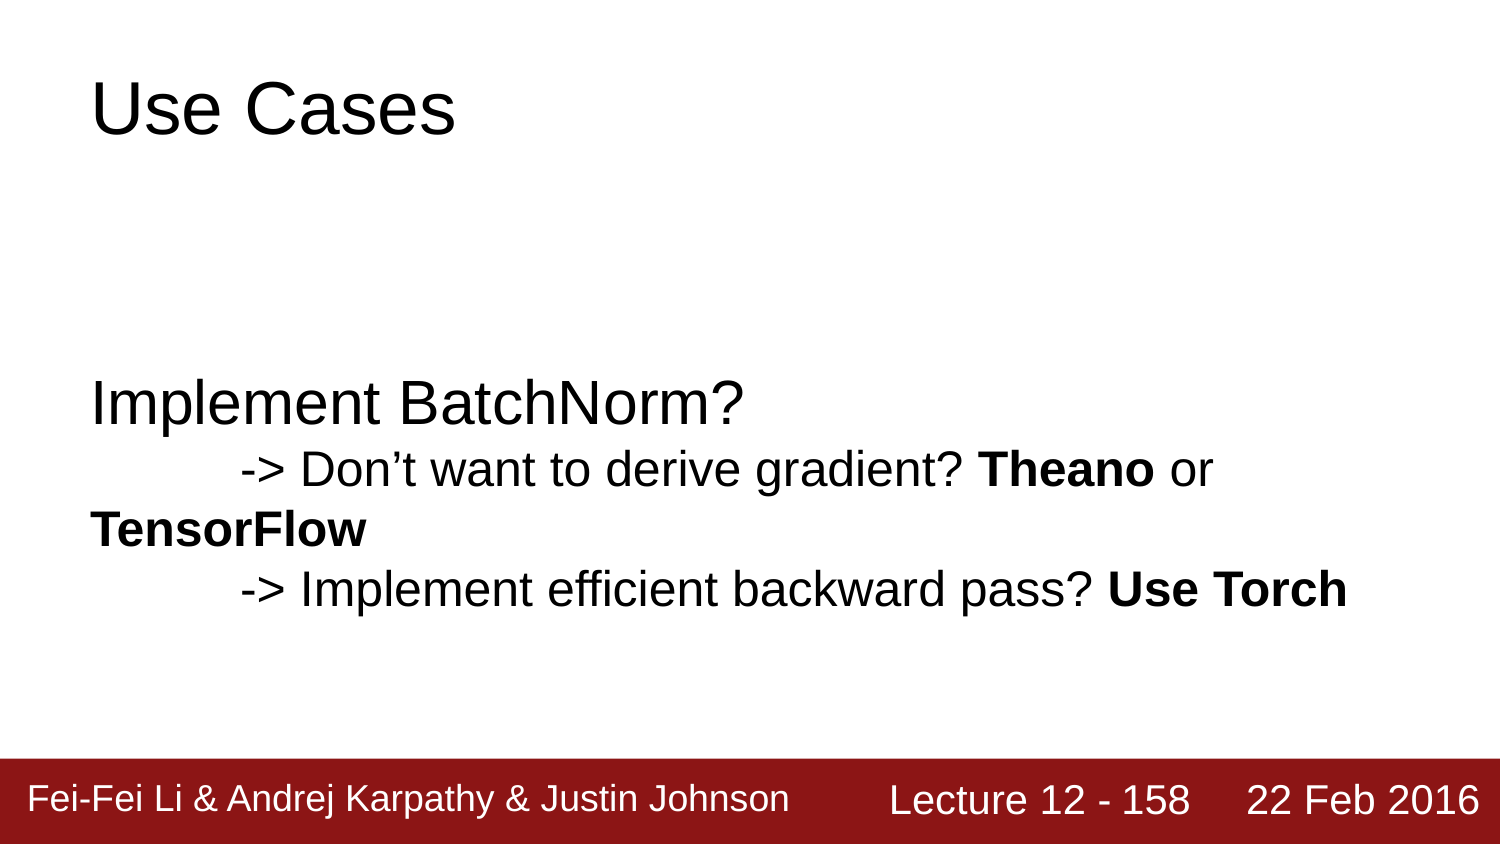

# Use Cases

Implement BatchNorm?
	-> Don’t want to derive gradient? Theano or TensorFlow
	-> Implement efficient backward pass? Use Torch
158